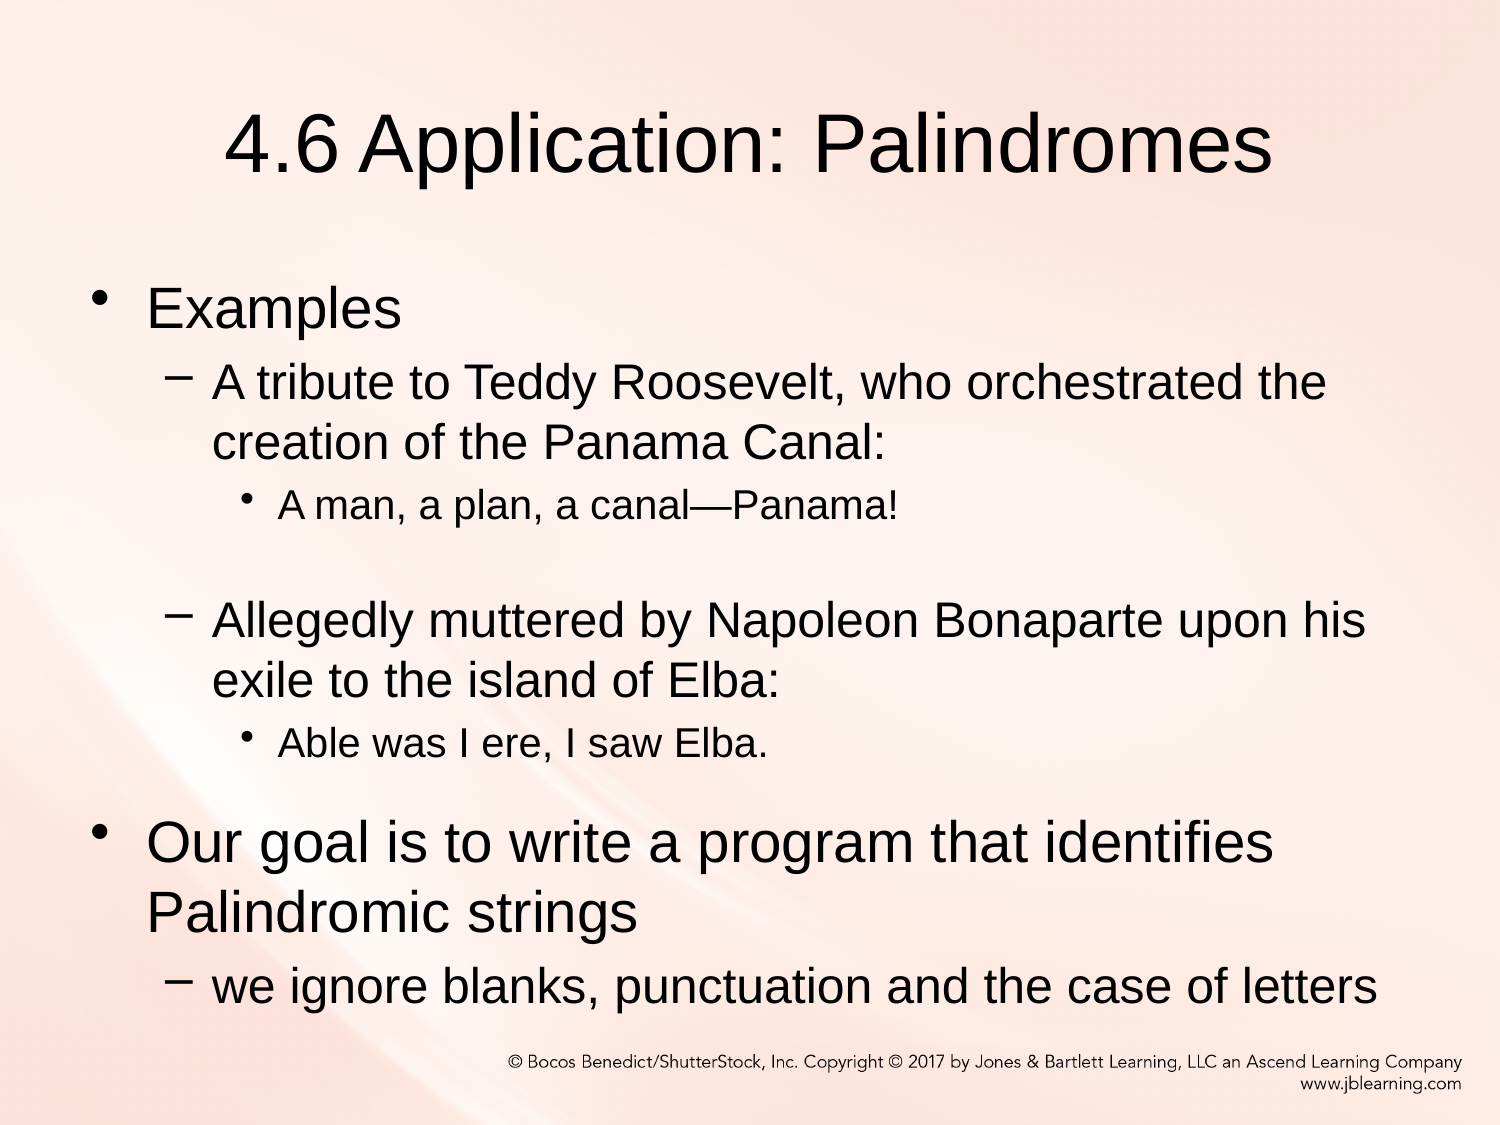

# 4.6 Application: Palindromes
Examples
A tribute to Teddy Roosevelt, who orchestrated the creation of the Panama Canal:
A man, a plan, a canal—Panama!

Allegedly muttered by Napoleon Bonaparte upon his exile to the island of Elba:
Able was I ere, I saw Elba.

Our goal is to write a program that identifies Palindromic strings
we ignore blanks, punctuation and the case of letters